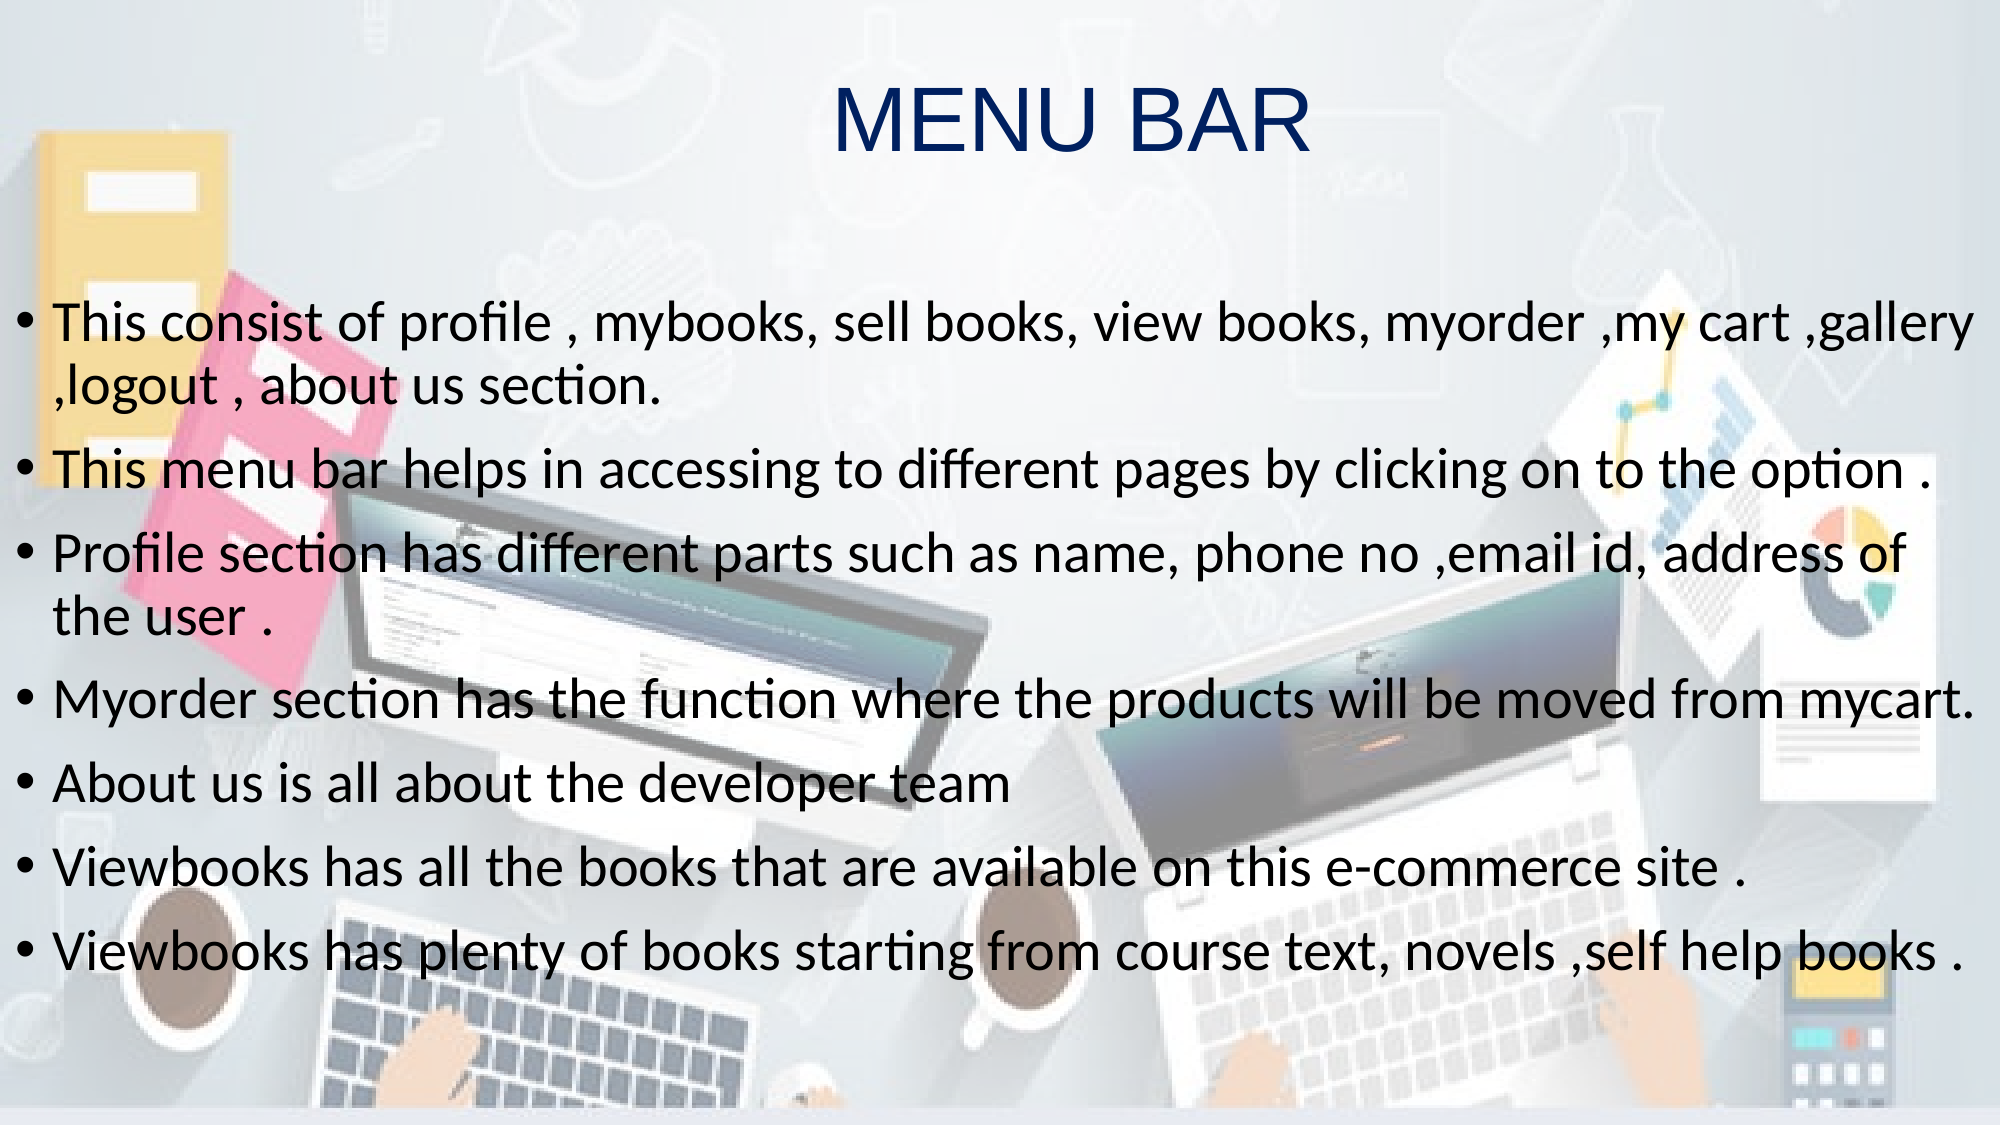

# MENU BAR
This consist of profile , mybooks, sell books, view books, myorder ,my cart ,gallery ,logout , about us section.
This menu bar helps in accessing to different pages by clicking on to the option .
Profile section has different parts such as name, phone no ,email id, address of the user .
Myorder section has the function where the products will be moved from mycart.
About us is all about the developer team
Viewbooks has all the books that are available on this e-commerce site .
Viewbooks has plenty of books starting from course text, novels ,self help books .